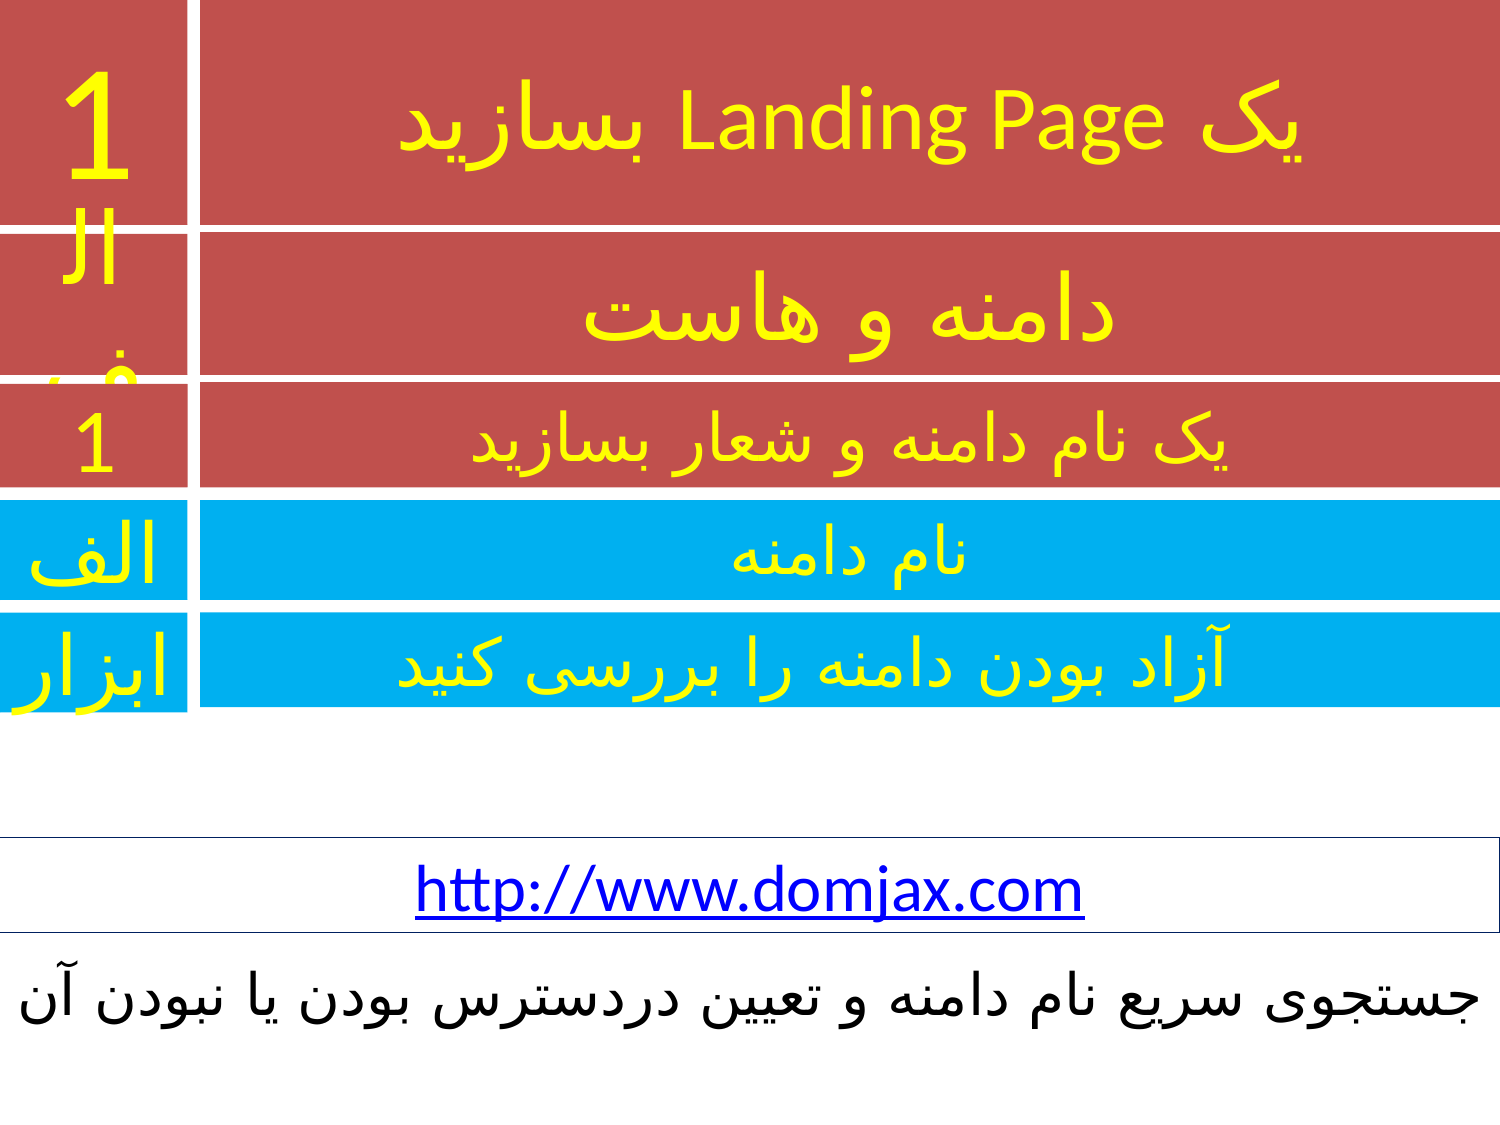

1
# یک Landing Page بسازید
دامنه و هاست
الف
یک نام دامنه و شعار بسازید
1
الف
نام دامنه
ابزار
آزاد بودن دامنه را بررسی کنید
http://www.domjax.com
جستجوی سریع نام دامنه و تعیین دردسترس بودن یا نبودن آن